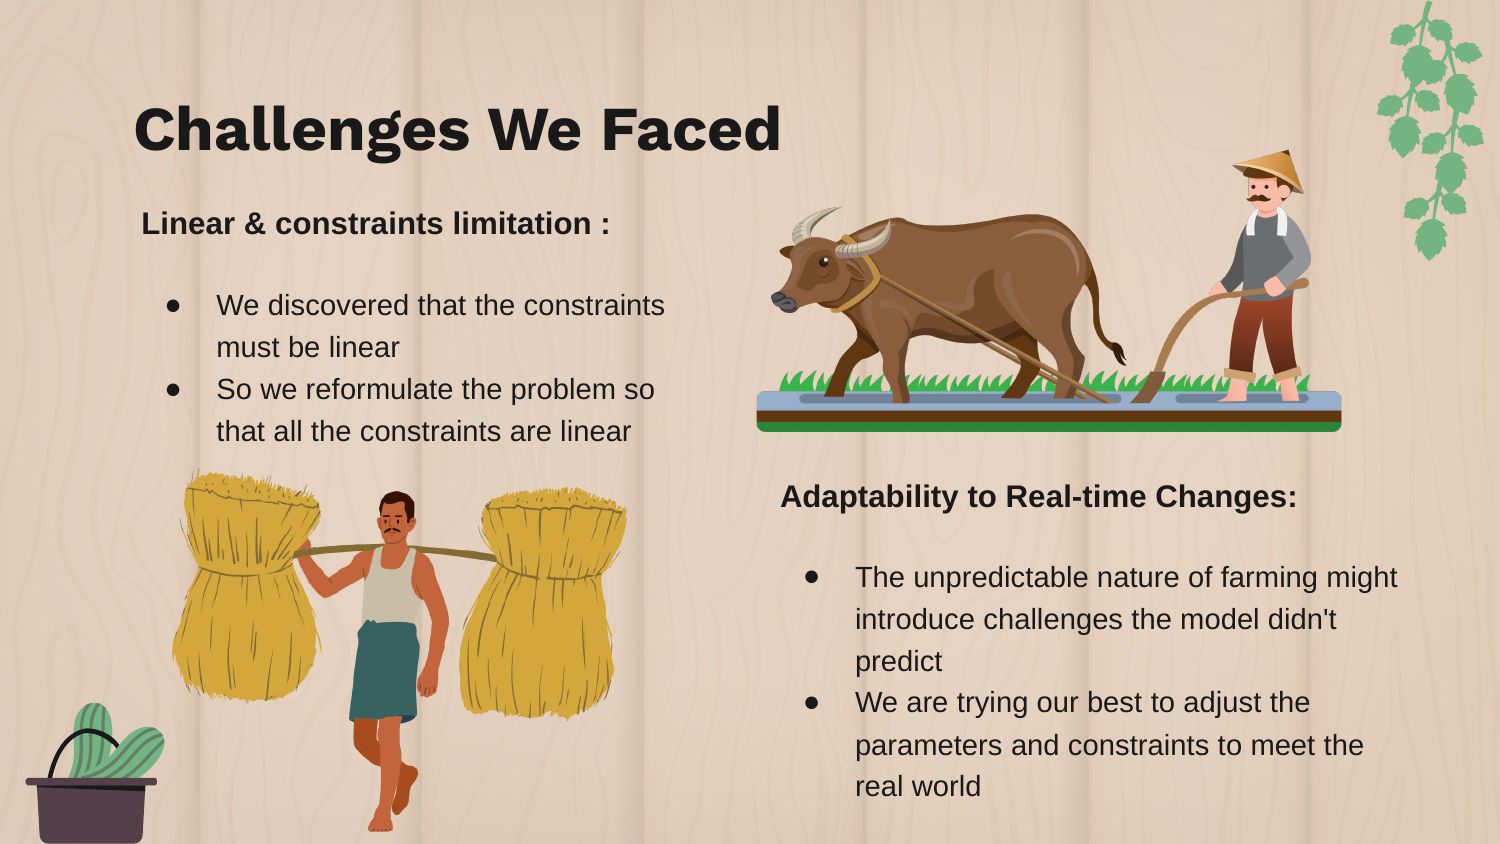

# Challenges We Faced

Linear & constraints limitation :

We discovered that the constraints must be linear
So we reformulate the problem so that all the constraints are linear

Adaptability to Real-time Changes:

The unpredictable nature of farming might introduce challenges the model didn't predict
We are trying our best to adjust the parameters and constraints to meet the real world